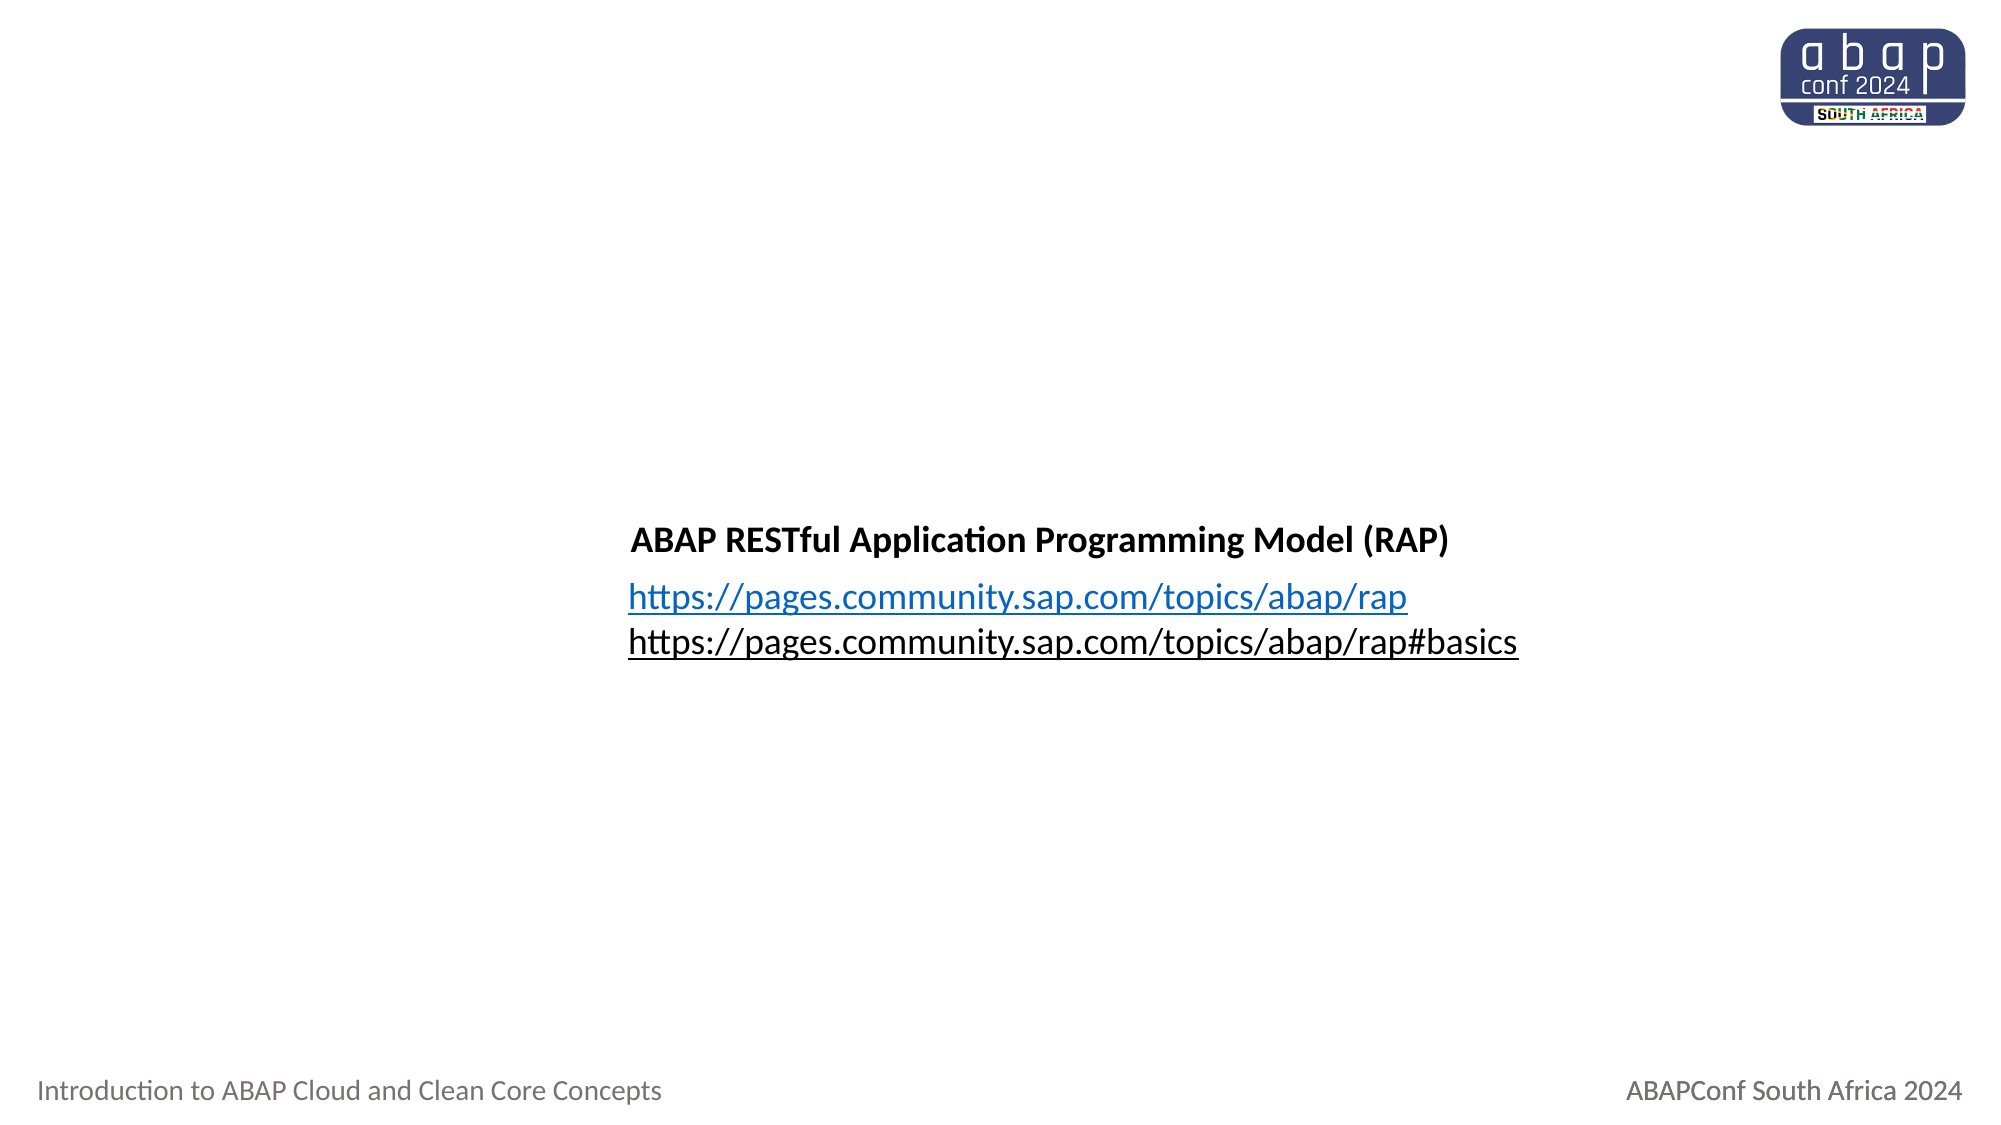

# ABAP RESTful Application Programming Model (RAP)
https://pages.community.sap.com/topics/abap/rap
https://pages.community.sap.com/topics/abap/rap#basics
ABAPConf South Africa 2024
Introduction to ABAP Cloud and Clean Core Concepts